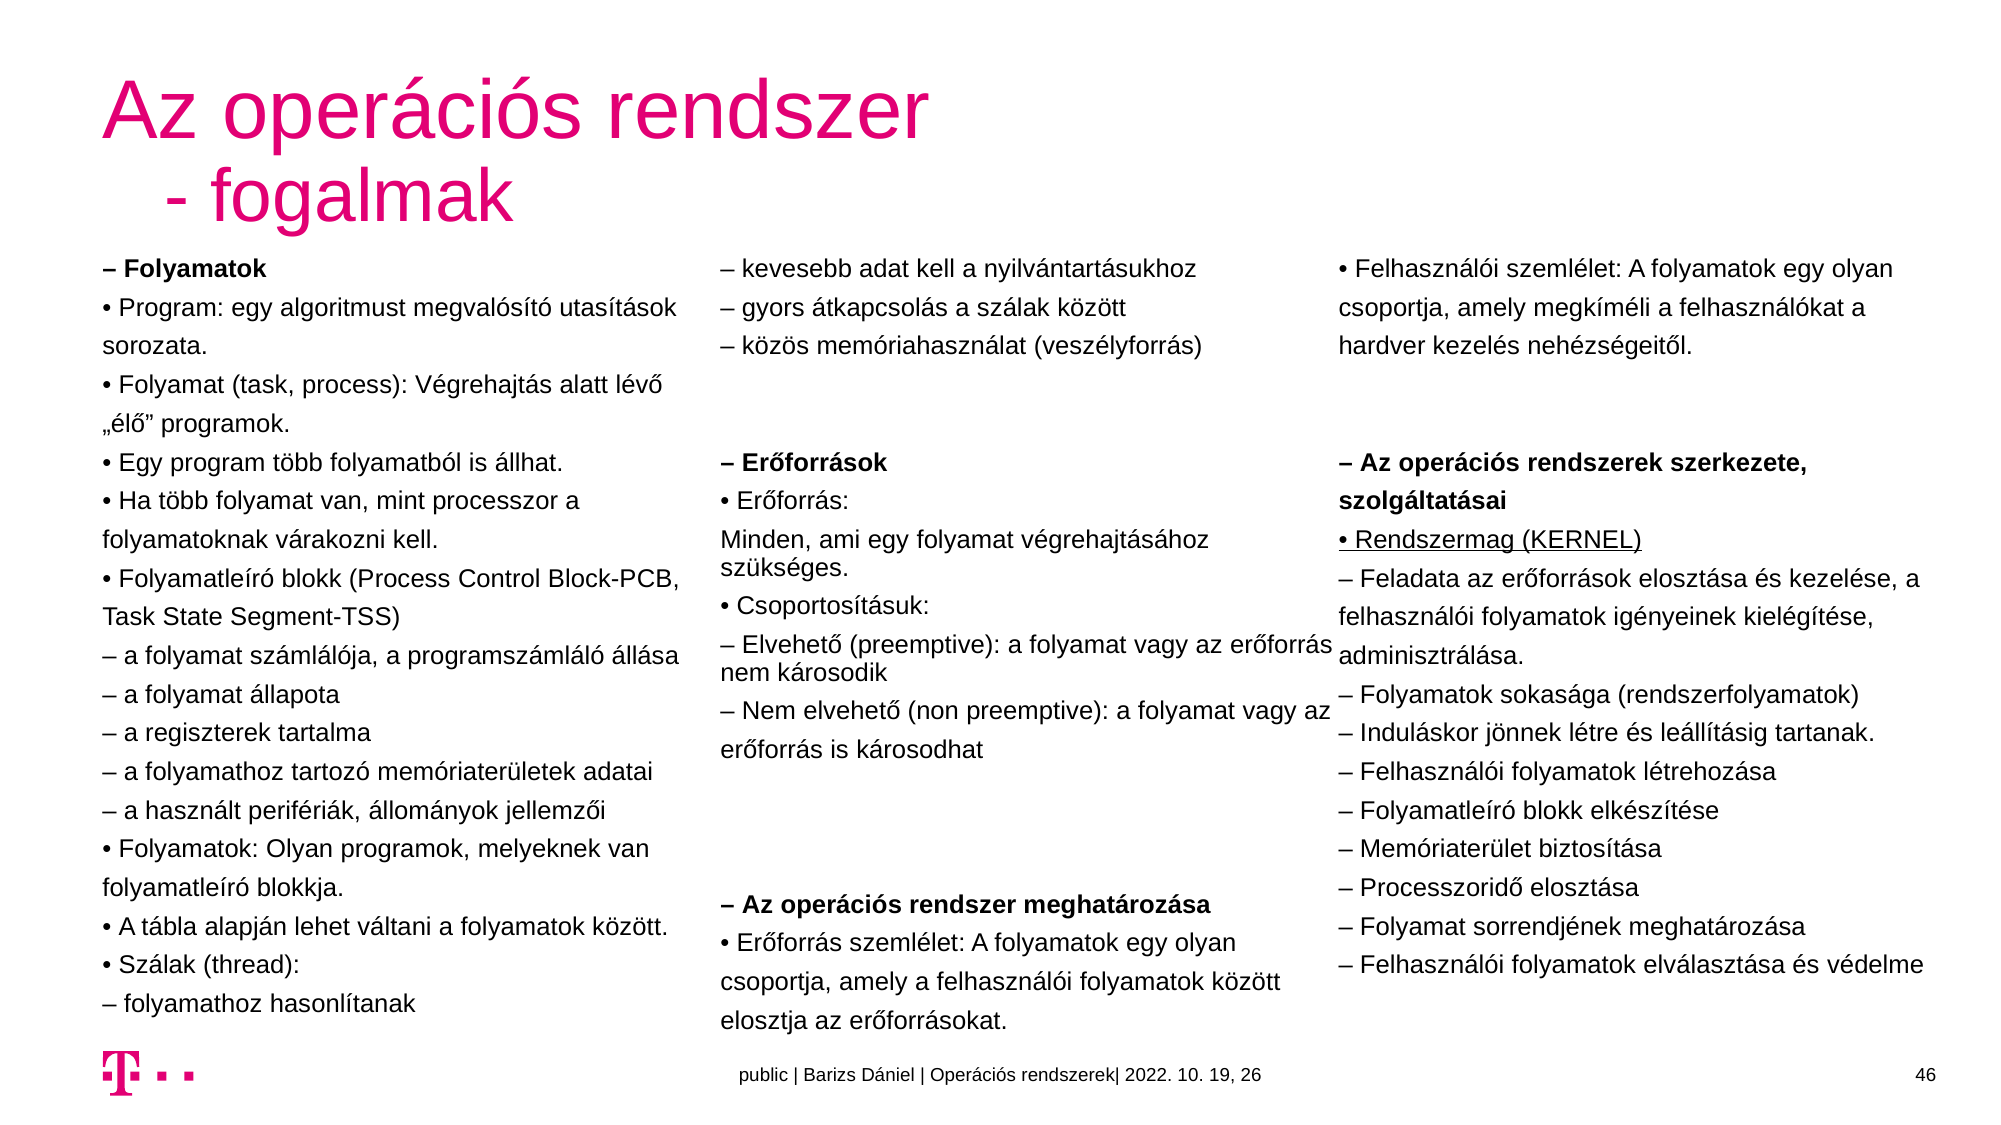

# Az operációs rendszer - fogalmak
– Folyamatok
• Program: egy algoritmust megvalósító utasítások
sorozata.
• Folyamat (task, process): Végrehajtás alatt lévő
„élő” programok.
• Egy program több folyamatból is állhat.
• Ha több folyamat van, mint processzor a
folyamatoknak várakozni kell.
• Folyamatleíró blokk (Process Control Block-PCB,
Task State Segment-TSS)
– a folyamat számlálója, a programszámláló állása
– a folyamat állapota
– a regiszterek tartalma
– a folyamathoz tartozó memóriaterületek adatai
– a használt perifériák, állományok jellemzői
• Folyamatok: Olyan programok, melyeknek van
folyamatleíró blokkja.
• A tábla alapján lehet váltani a folyamatok között.
• Szálak (thread):
– folyamathoz hasonlítanak
– kevesebb adat kell a nyilvántartásukhoz
– gyors átkapcsolás a szálak között
– közös memóriahasználat (veszélyforrás)

– Erőforrások
• Erőforrás:
Minden, ami egy folyamat végrehajtásához szükséges.
• Csoportosításuk:
– Elvehető (preemptive): a folyamat vagy az erőforrás nem károsodik
– Nem elvehető (non preemptive): a folyamat vagy az
erőforrás is károsodhat

– Az operációs rendszer meghatározása
• Erőforrás szemlélet: A folyamatok egy olyan
csoportja, amely a felhasználói folyamatok között
elosztja az erőforrásokat.
• Felhasználói szemlélet: A folyamatok egy olyan
csoportja, amely megkíméli a felhasználókat a
hardver kezelés nehézségeitől.

– Az operációs rendszerek szerkezete,
szolgáltatásai
• Rendszermag (KERNEL)
– Feladata az erőforrások elosztása és kezelése, a
felhasználói folyamatok igényeinek kielégítése,
adminisztrálása.
– Folyamatok sokasága (rendszerfolyamatok)
– Induláskor jönnek létre és leállításig tartanak.
– Felhasználói folyamatok létrehozása
– Folyamatleíró blokk elkészítése
– Memóriaterület biztosítása
– Processzoridő elosztása
– Folyamat sorrendjének meghatározása
– Felhasználói folyamatok elválasztása és védelme
public | Barizs Dániel | Operációs rendszerek| 2022. 10. 19, 26
46